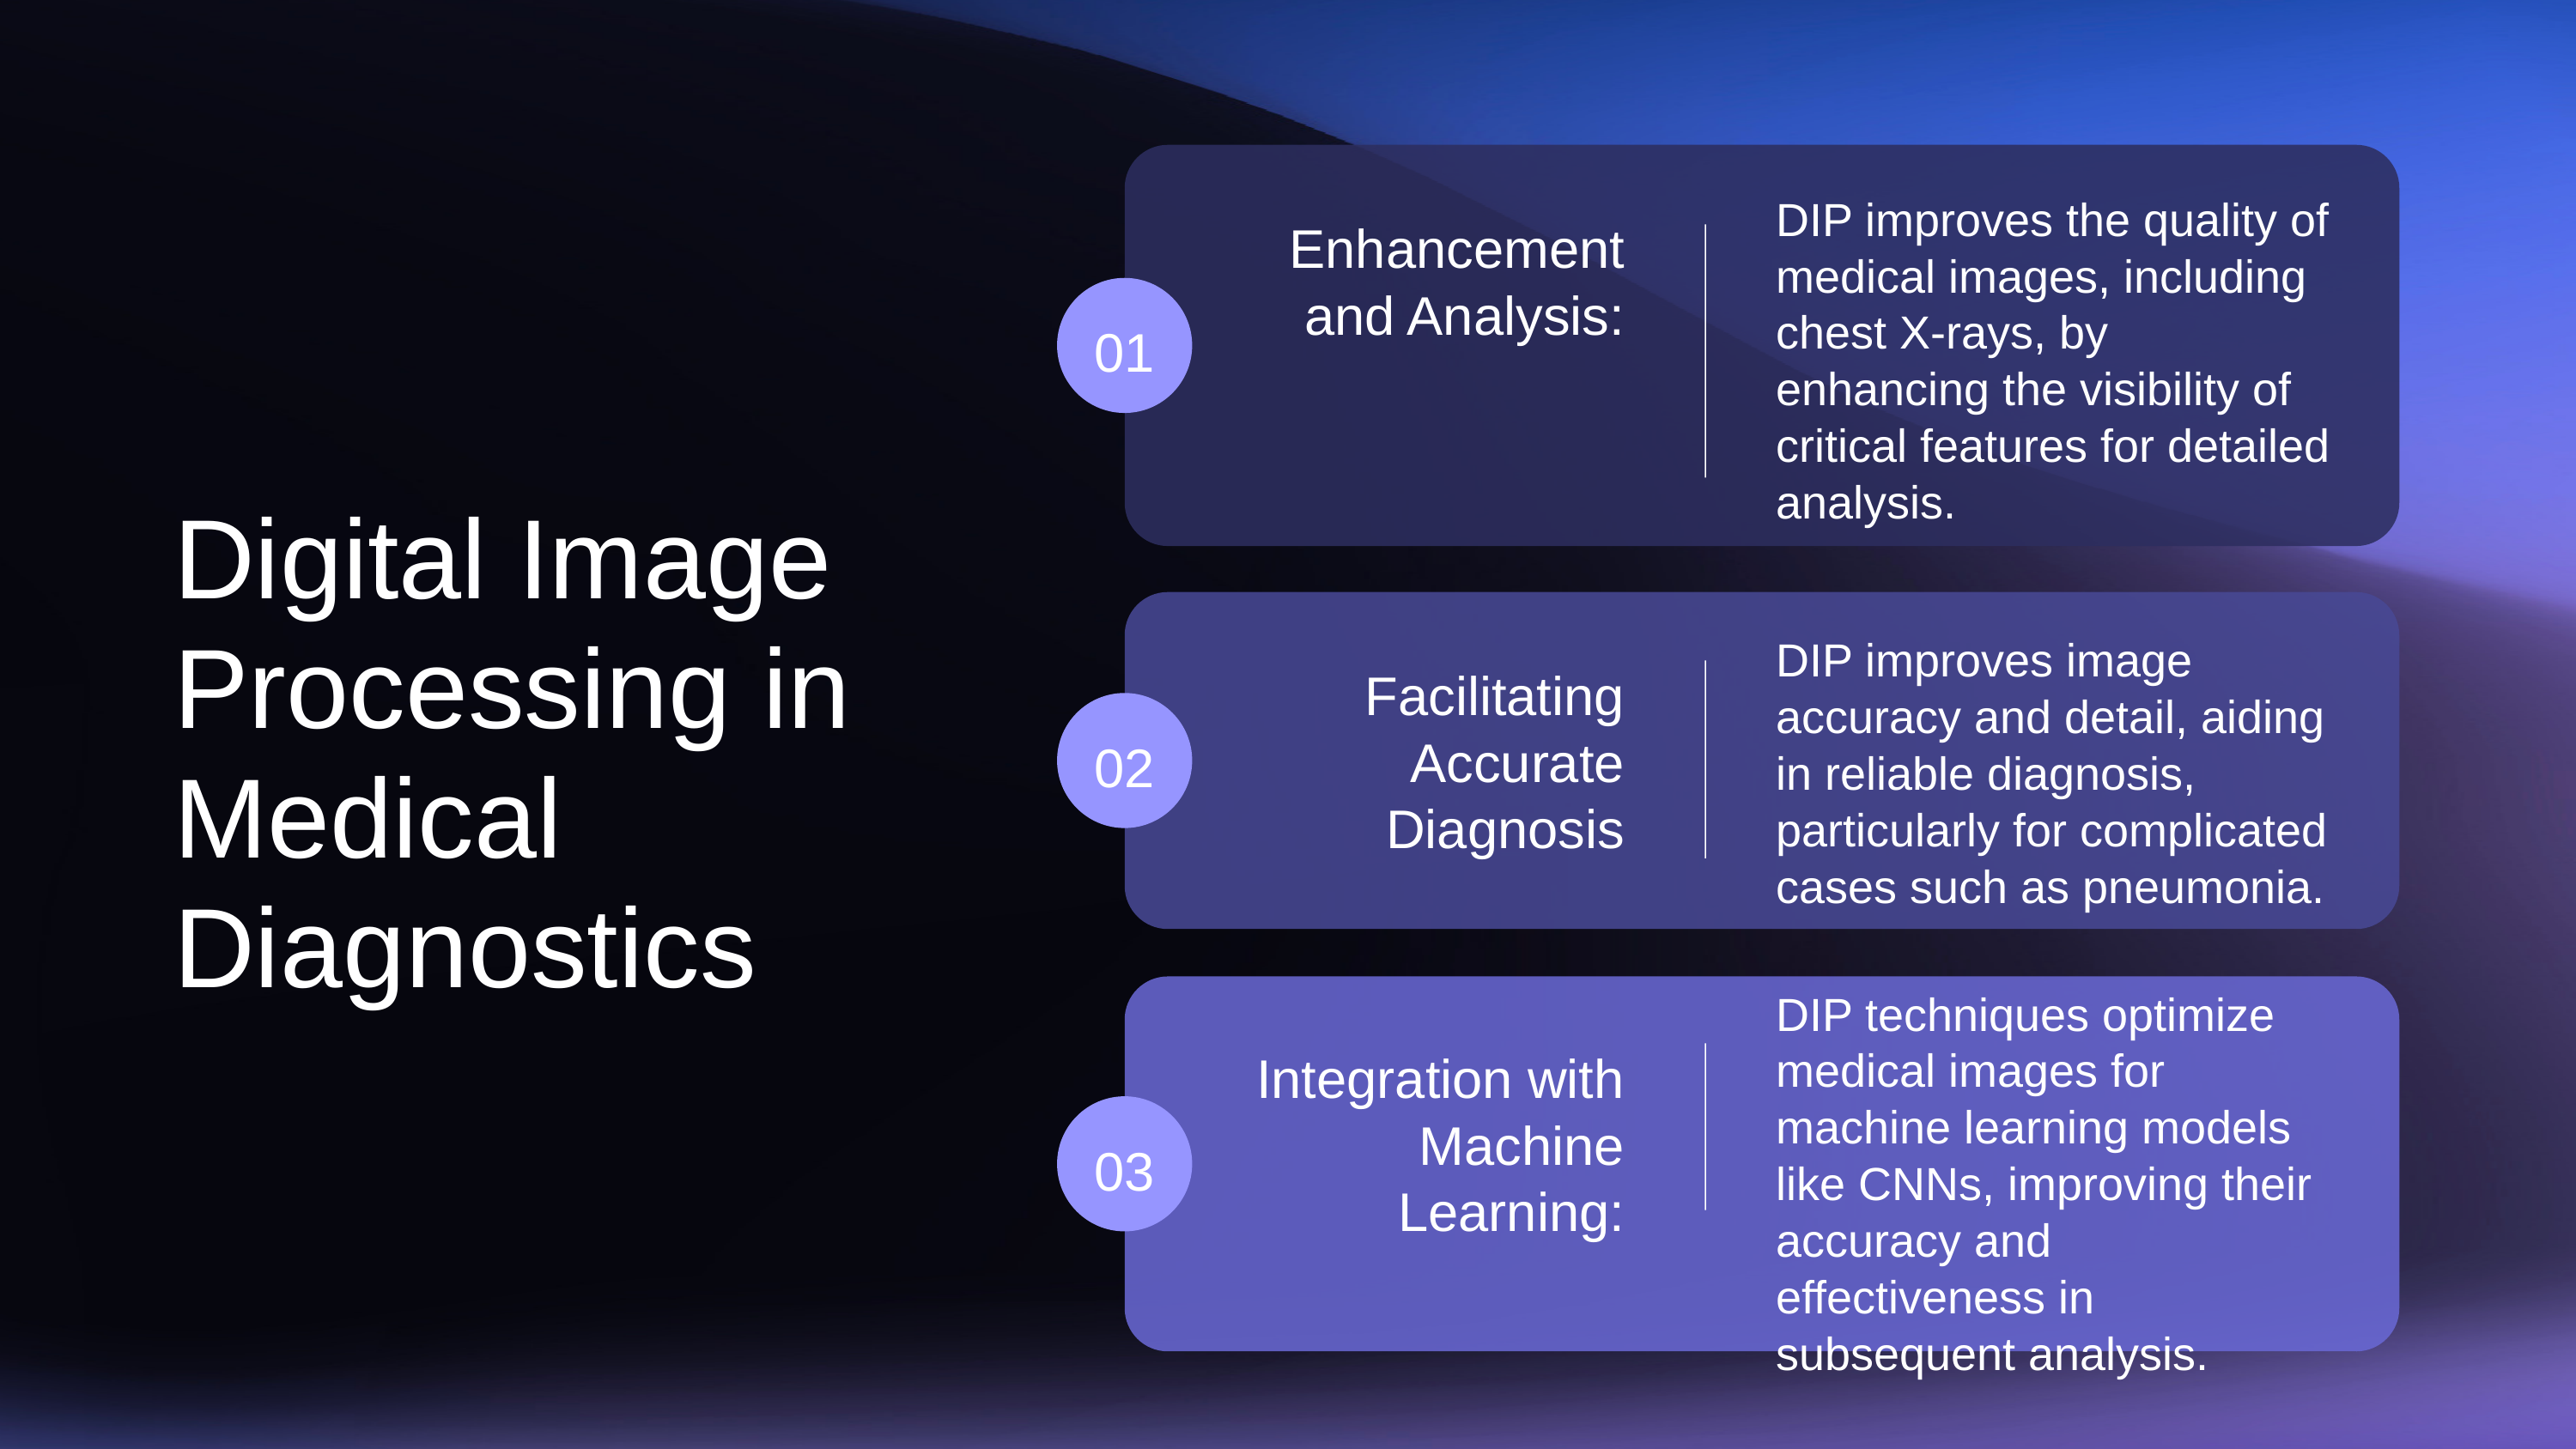

DIP improves the quality of medical images, including chest X-rays, by enhancing the visibility of critical features for detailed analysis.
Enhancement and Analysis:

01
Digital Image Processing in Medical Diagnostics

DIP improves image accuracy and detail, aiding in reliable diagnosis, particularly for complicated cases such as pneumonia.
 Facilitating Accurate Diagnosis

02

DIP techniques optimize medical images for machine learning models like CNNs, improving their accuracy and effectiveness in subsequent analysis.
Integration with Machine Learning:

03